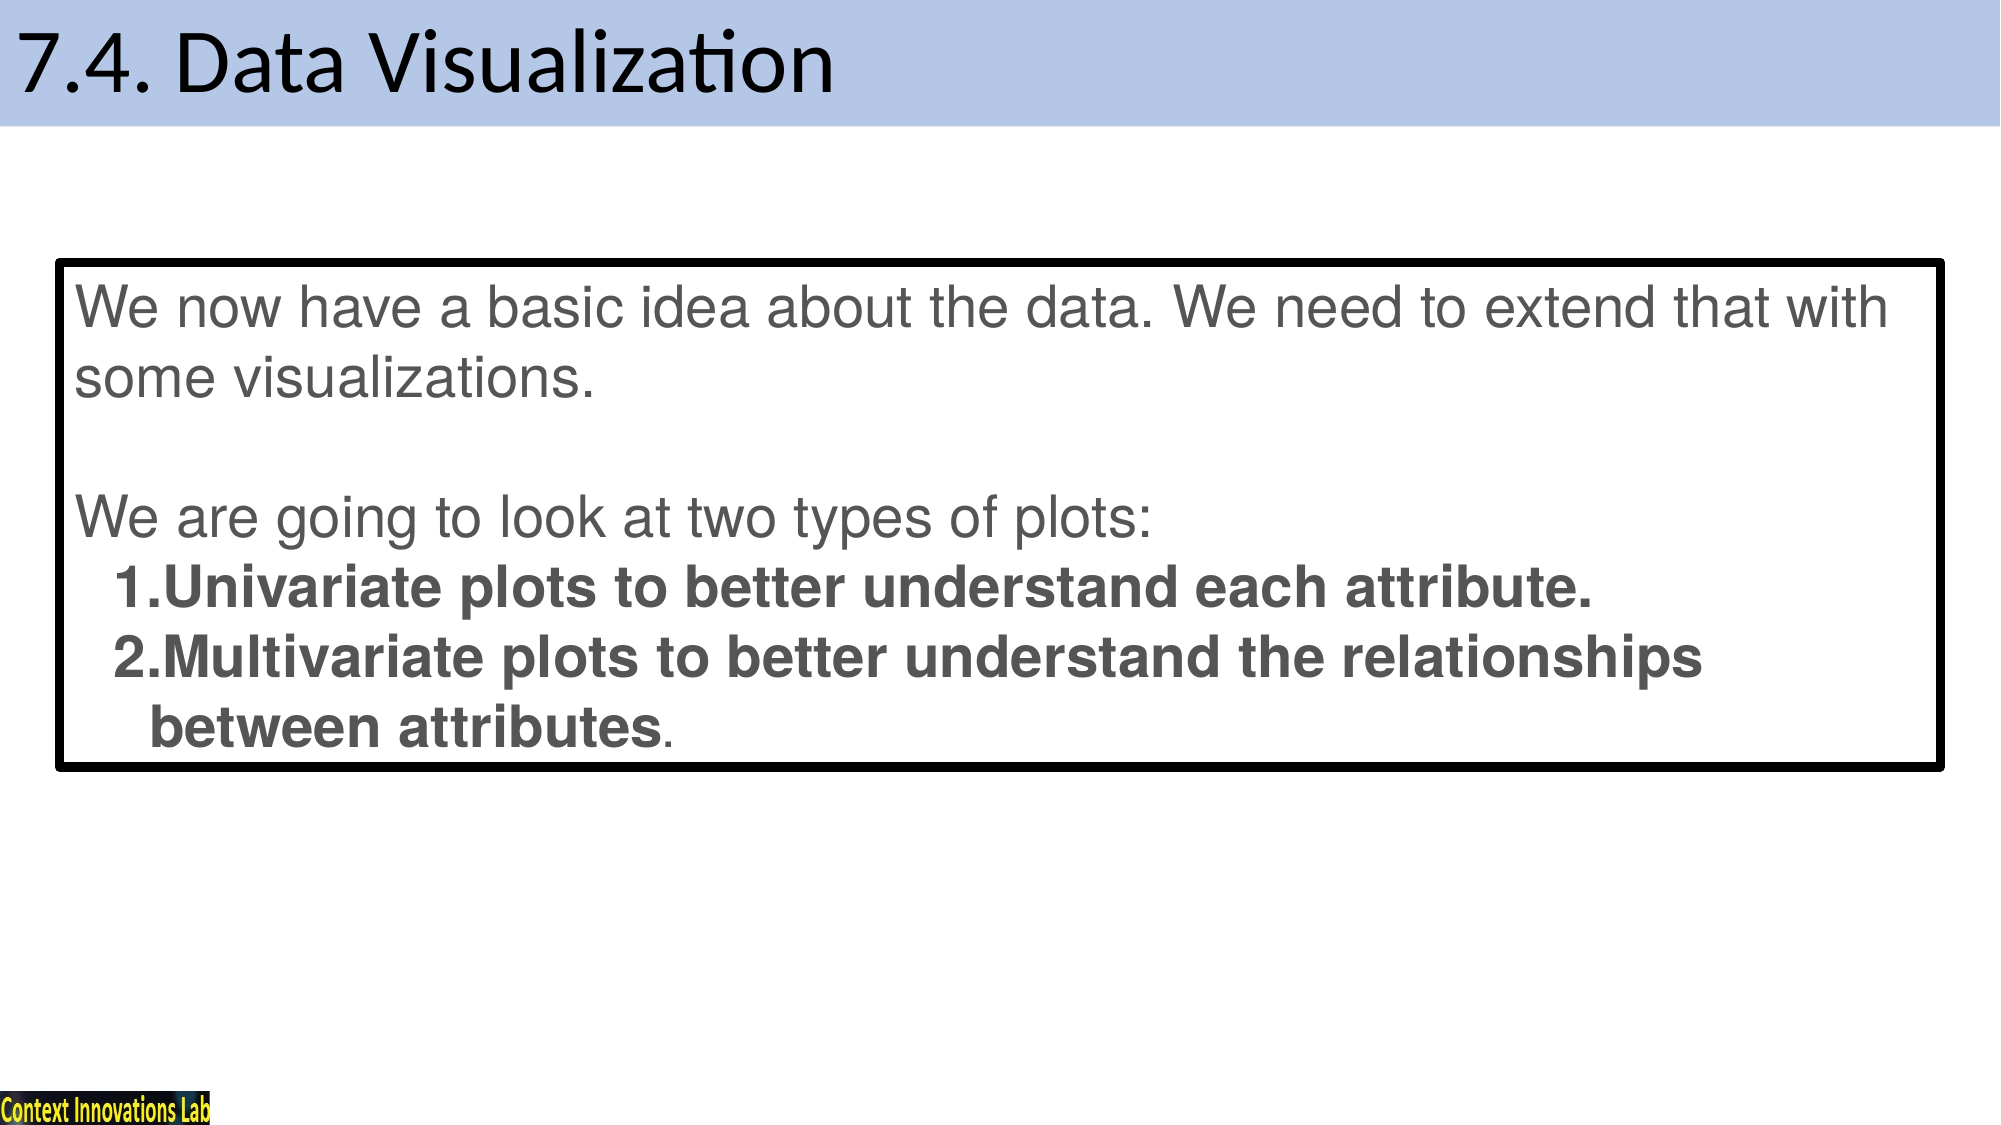

# 7.4. Data Visualization
We now have a basic idea about the data. We need to extend that with some visualizations.

We are going to look at two types of plots:
Univariate plots to better understand each attribute.
Multivariate plots to better understand the relationships between attributes.